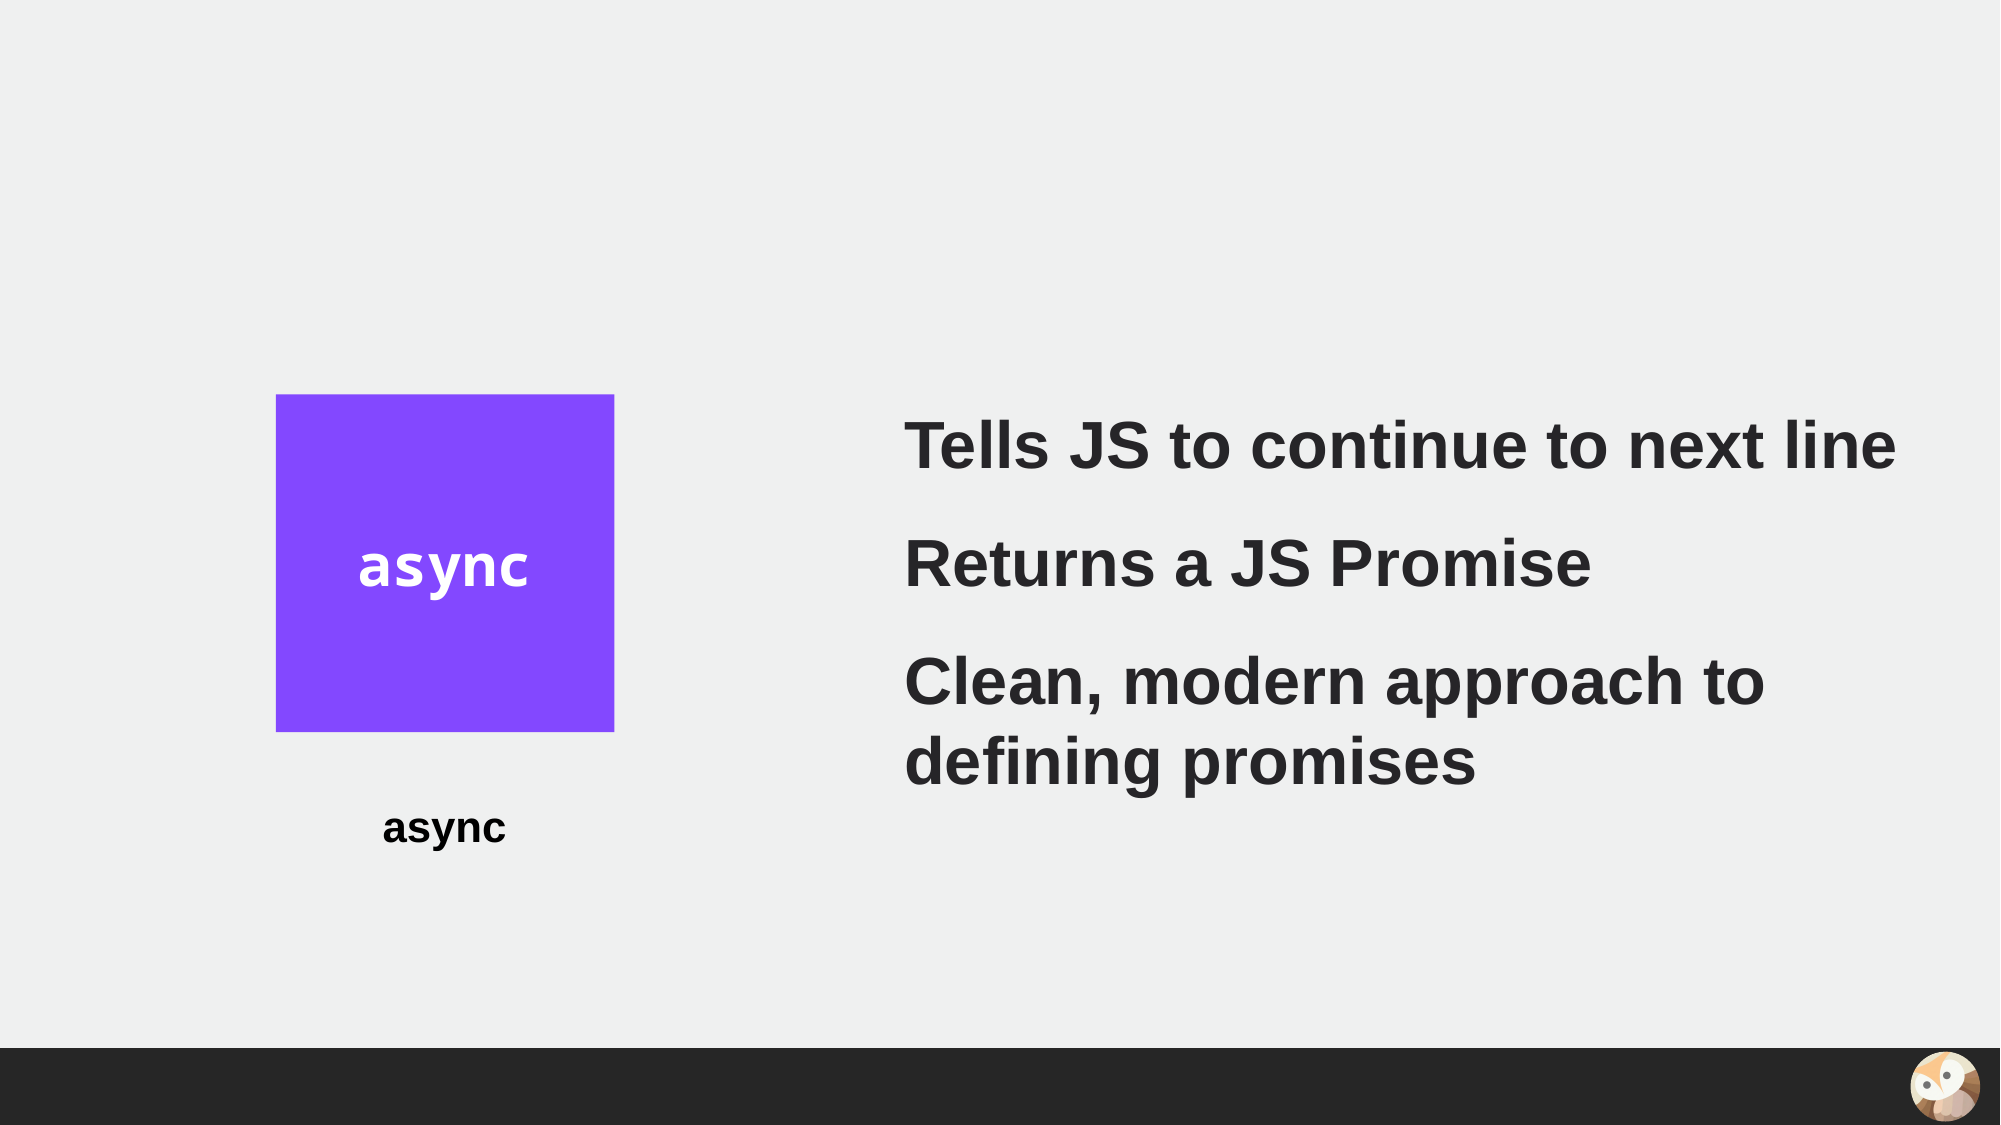

#
async
Tells JS to continue to next line
Returns a JS Promise
Clean, modern approach to defining promises
async